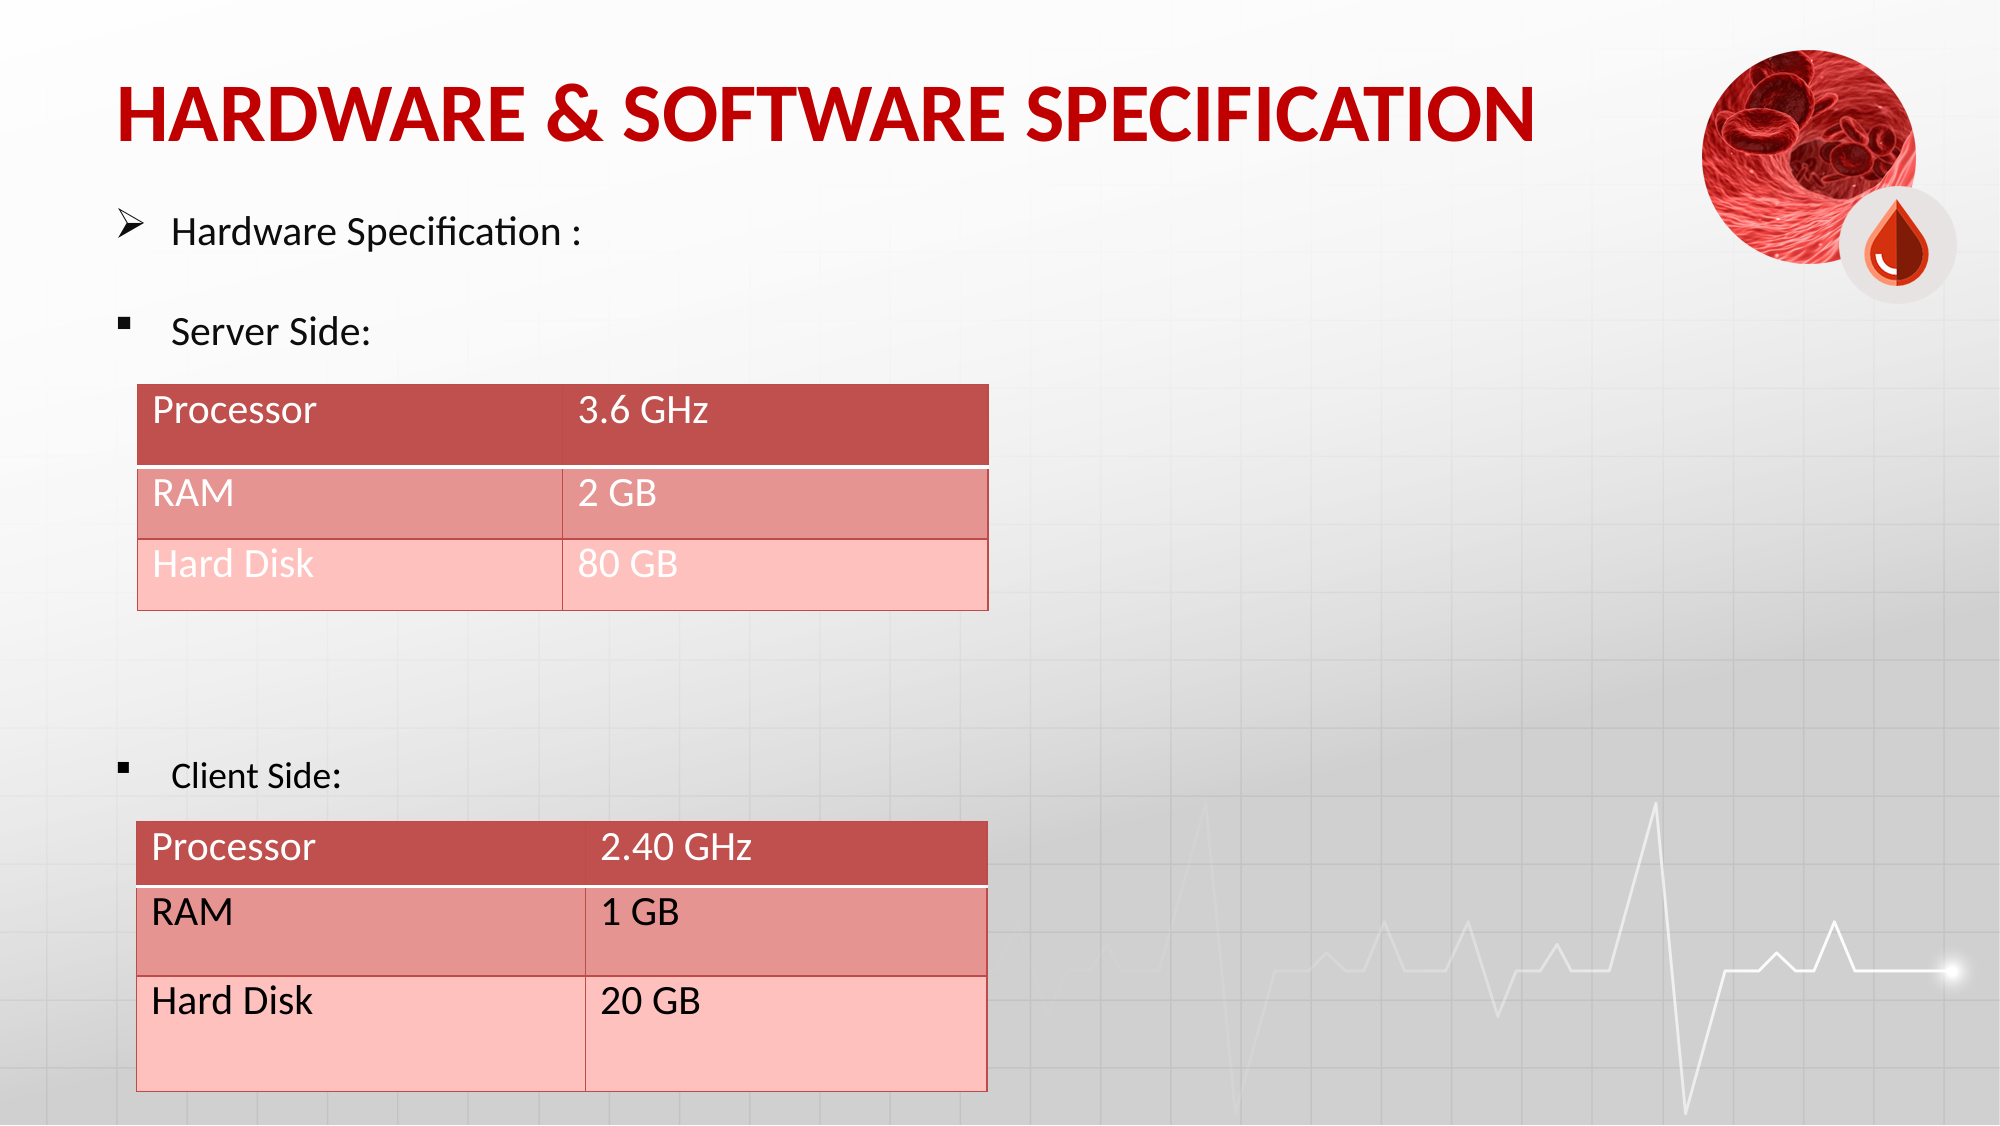

# HARDWARE & SOFTWARE SPECIFICATION
Hardware Specification :

Server Side:
| Processor | 3.6 GHz |
| --- | --- |
| RAM | 2 GB |
| Hard Disk | 80 GB |
Client Side:
| Processor | 2.40 GHz |
| --- | --- |
| RAM | 1 GB |
| Hard Disk | 20 GB |